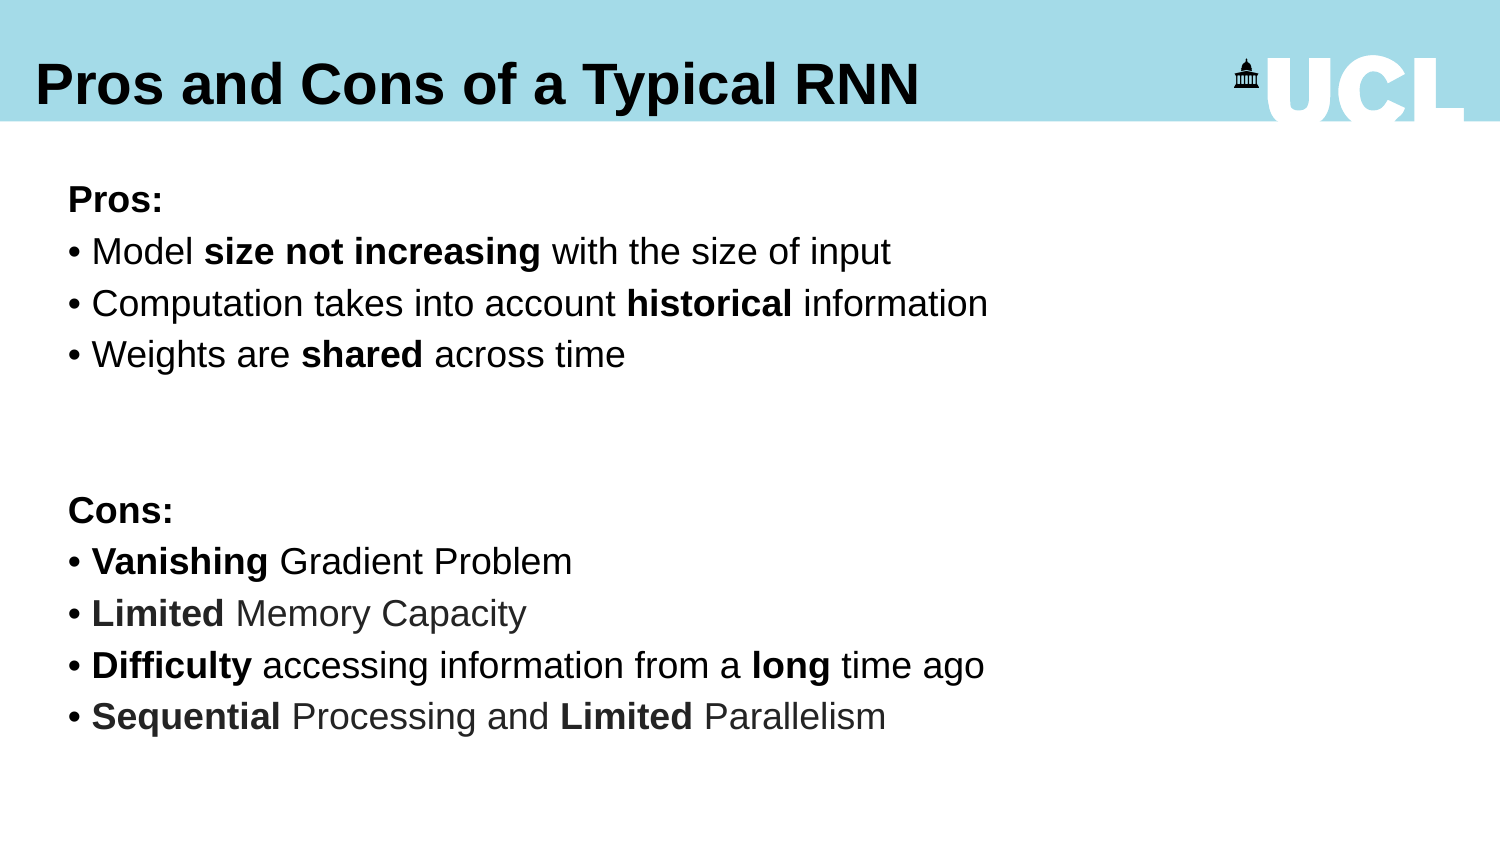

Pros and Cons of a Typical RNN
Pros:
• Model size not increasing with the size of input
• Computation takes into account historical information
• Weights are shared across time

Cons:
• Vanishing Gradient Problem
• Limited Memory Capacity
• Difficulty accessing information from a long time ago
• Sequential Processing and Limited Parallelism